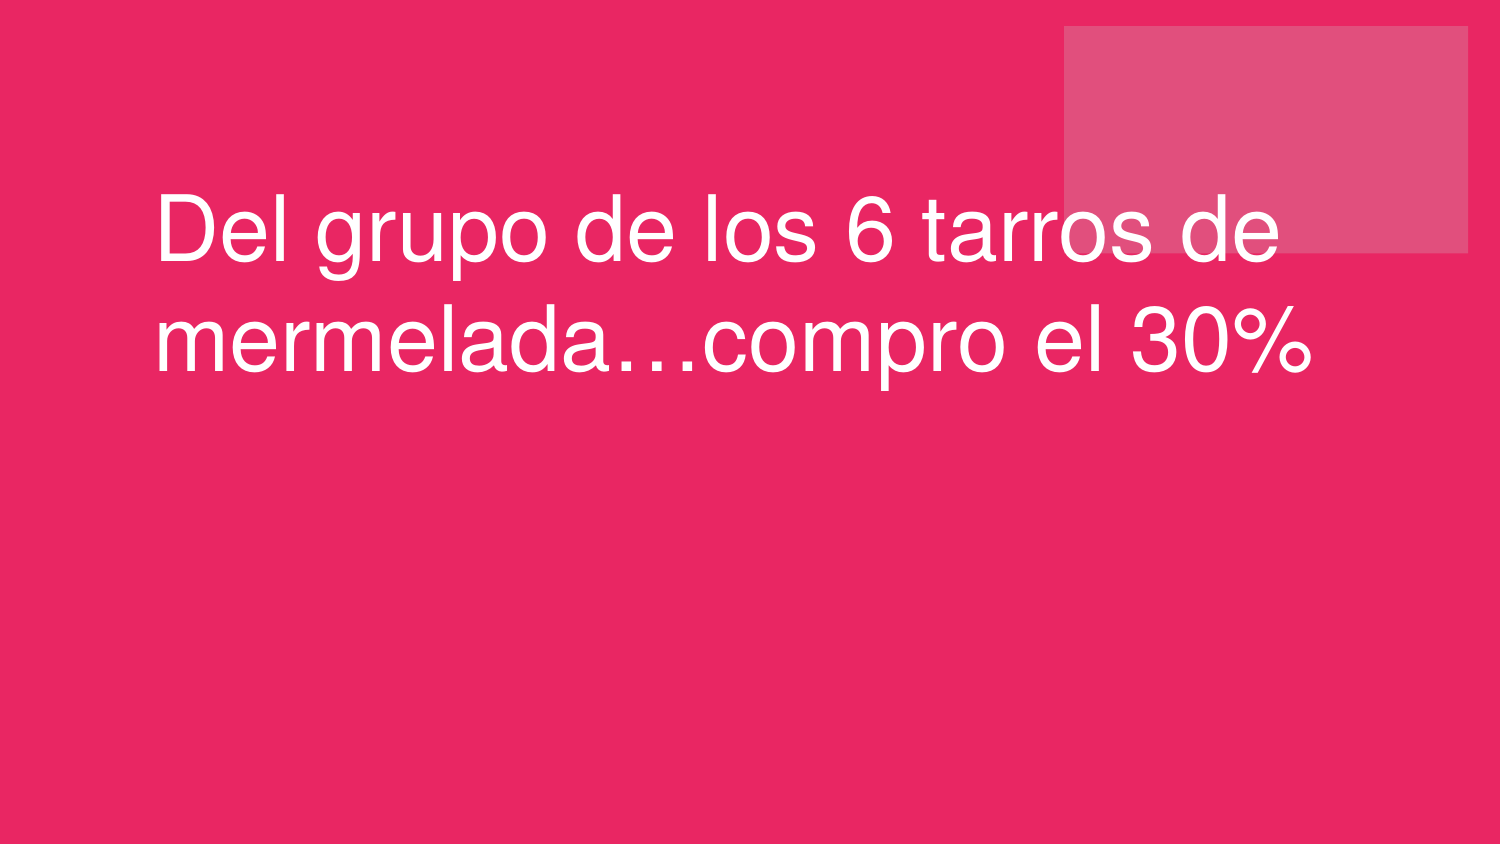

Del grupo de los 6 tarros de mermelada…compro el 30%